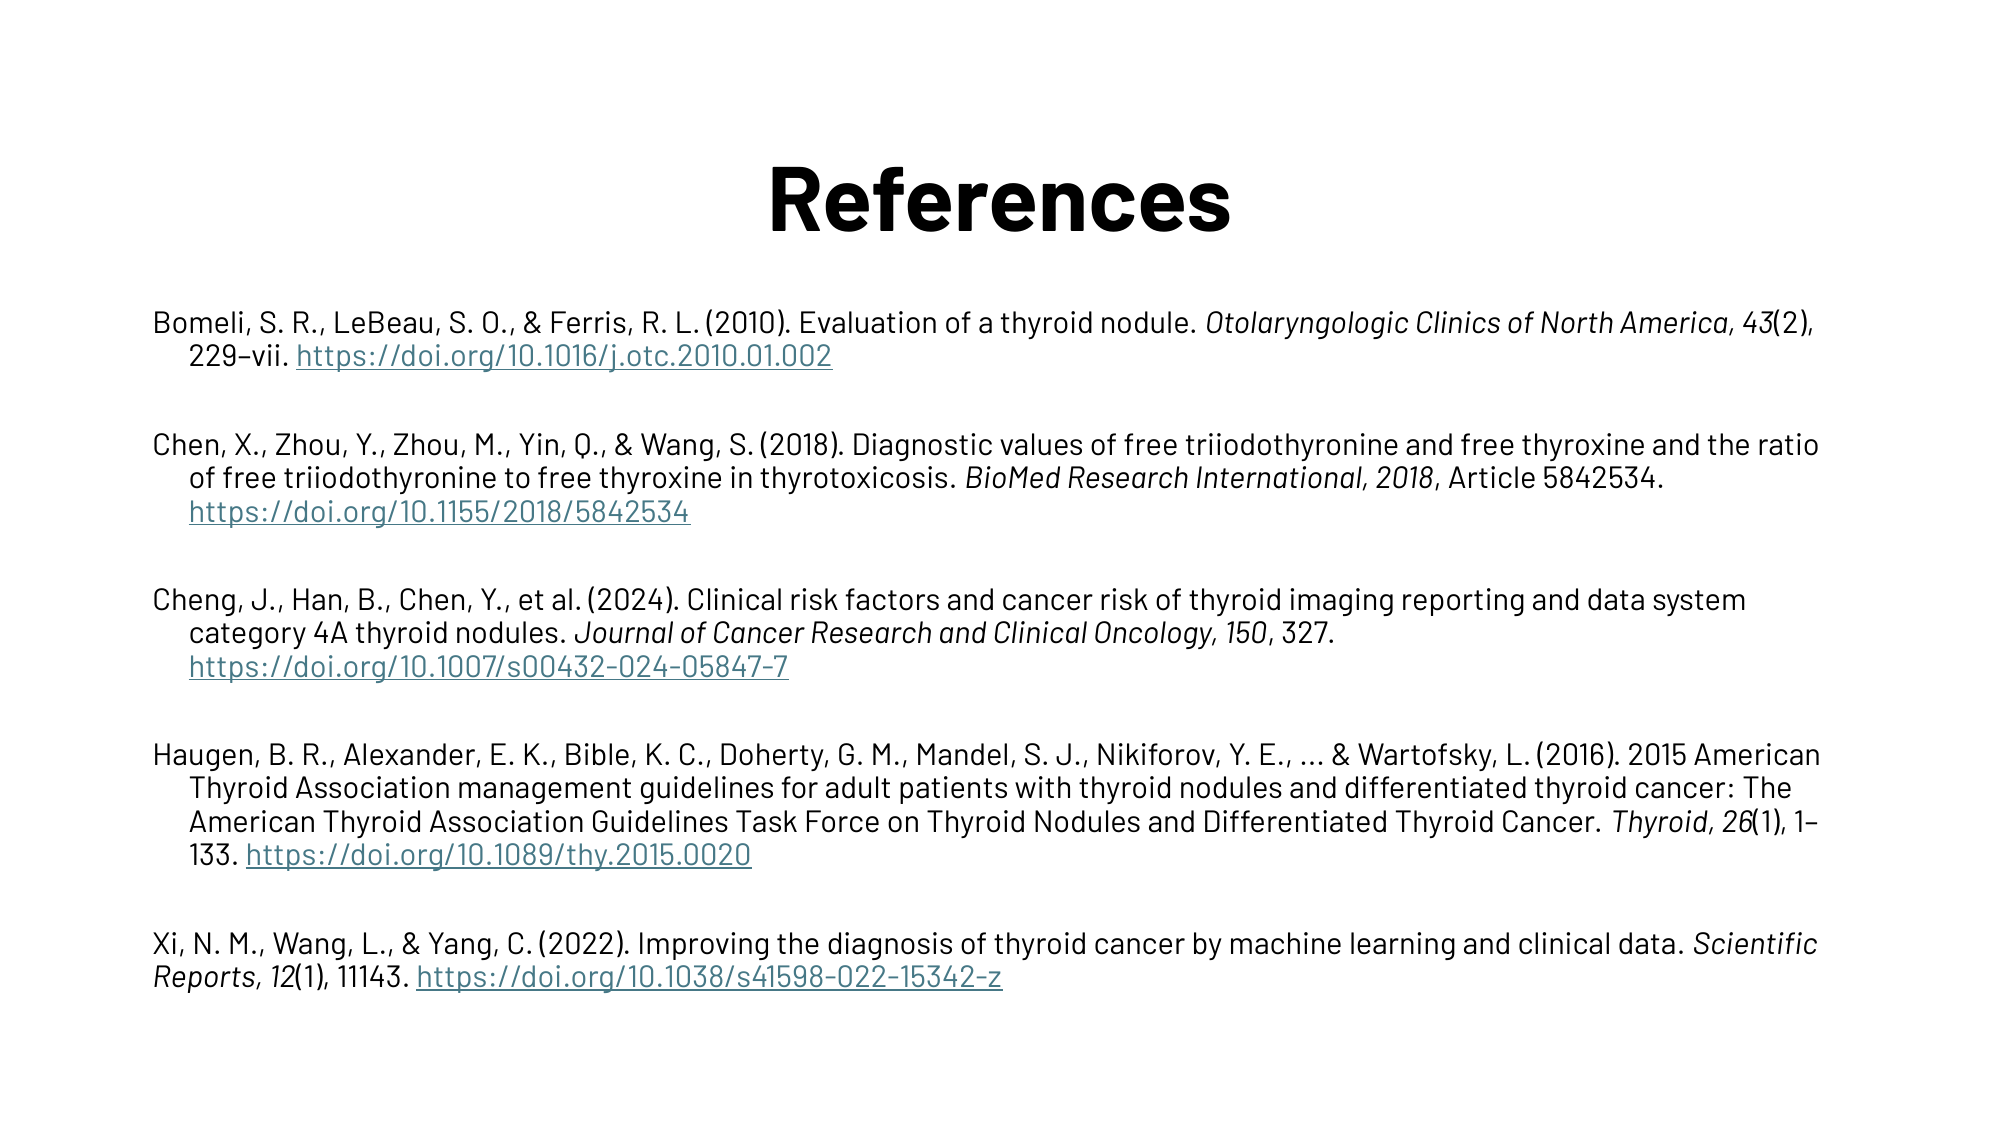

# References
Bomeli, S. R., LeBeau, S. O., & Ferris, R. L. (2010). Evaluation of a thyroid nodule. Otolaryngologic Clinics of North America, 43(2), 229–vii. https://doi.org/10.1016/j.otc.2010.01.002

Chen, X., Zhou, Y., Zhou, M., Yin, Q., & Wang, S. (2018). Diagnostic values of free triiodothyronine and free thyroxine and the ratio of free triiodothyronine to free thyroxine in thyrotoxicosis. BioMed Research International, 2018, Article 5842534. https://doi.org/10.1155/2018/5842534

Cheng, J., Han, B., Chen, Y., et al. (2024). Clinical risk factors and cancer risk of thyroid imaging reporting and data system category 4A thyroid nodules. Journal of Cancer Research and Clinical Oncology, 150, 327. https://doi.org/10.1007/s00432-024-05847-7

Haugen, B. R., Alexander, E. K., Bible, K. C., Doherty, G. M., Mandel, S. J., Nikiforov, Y. E., ... & Wartofsky, L. (2016). 2015 American Thyroid Association management guidelines for adult patients with thyroid nodules and differentiated thyroid cancer: The American Thyroid Association Guidelines Task Force on Thyroid Nodules and Differentiated Thyroid Cancer. Thyroid, 26(1), 1–133. https://doi.org/10.1089/thy.2015.0020

Xi, N. M., Wang, L., & Yang, C. (2022). Improving the diagnosis of thyroid cancer by machine learning and clinical data. Scientific Reports, 12(1), 11143. https://doi.org/10.1038/s41598-022-15342-z